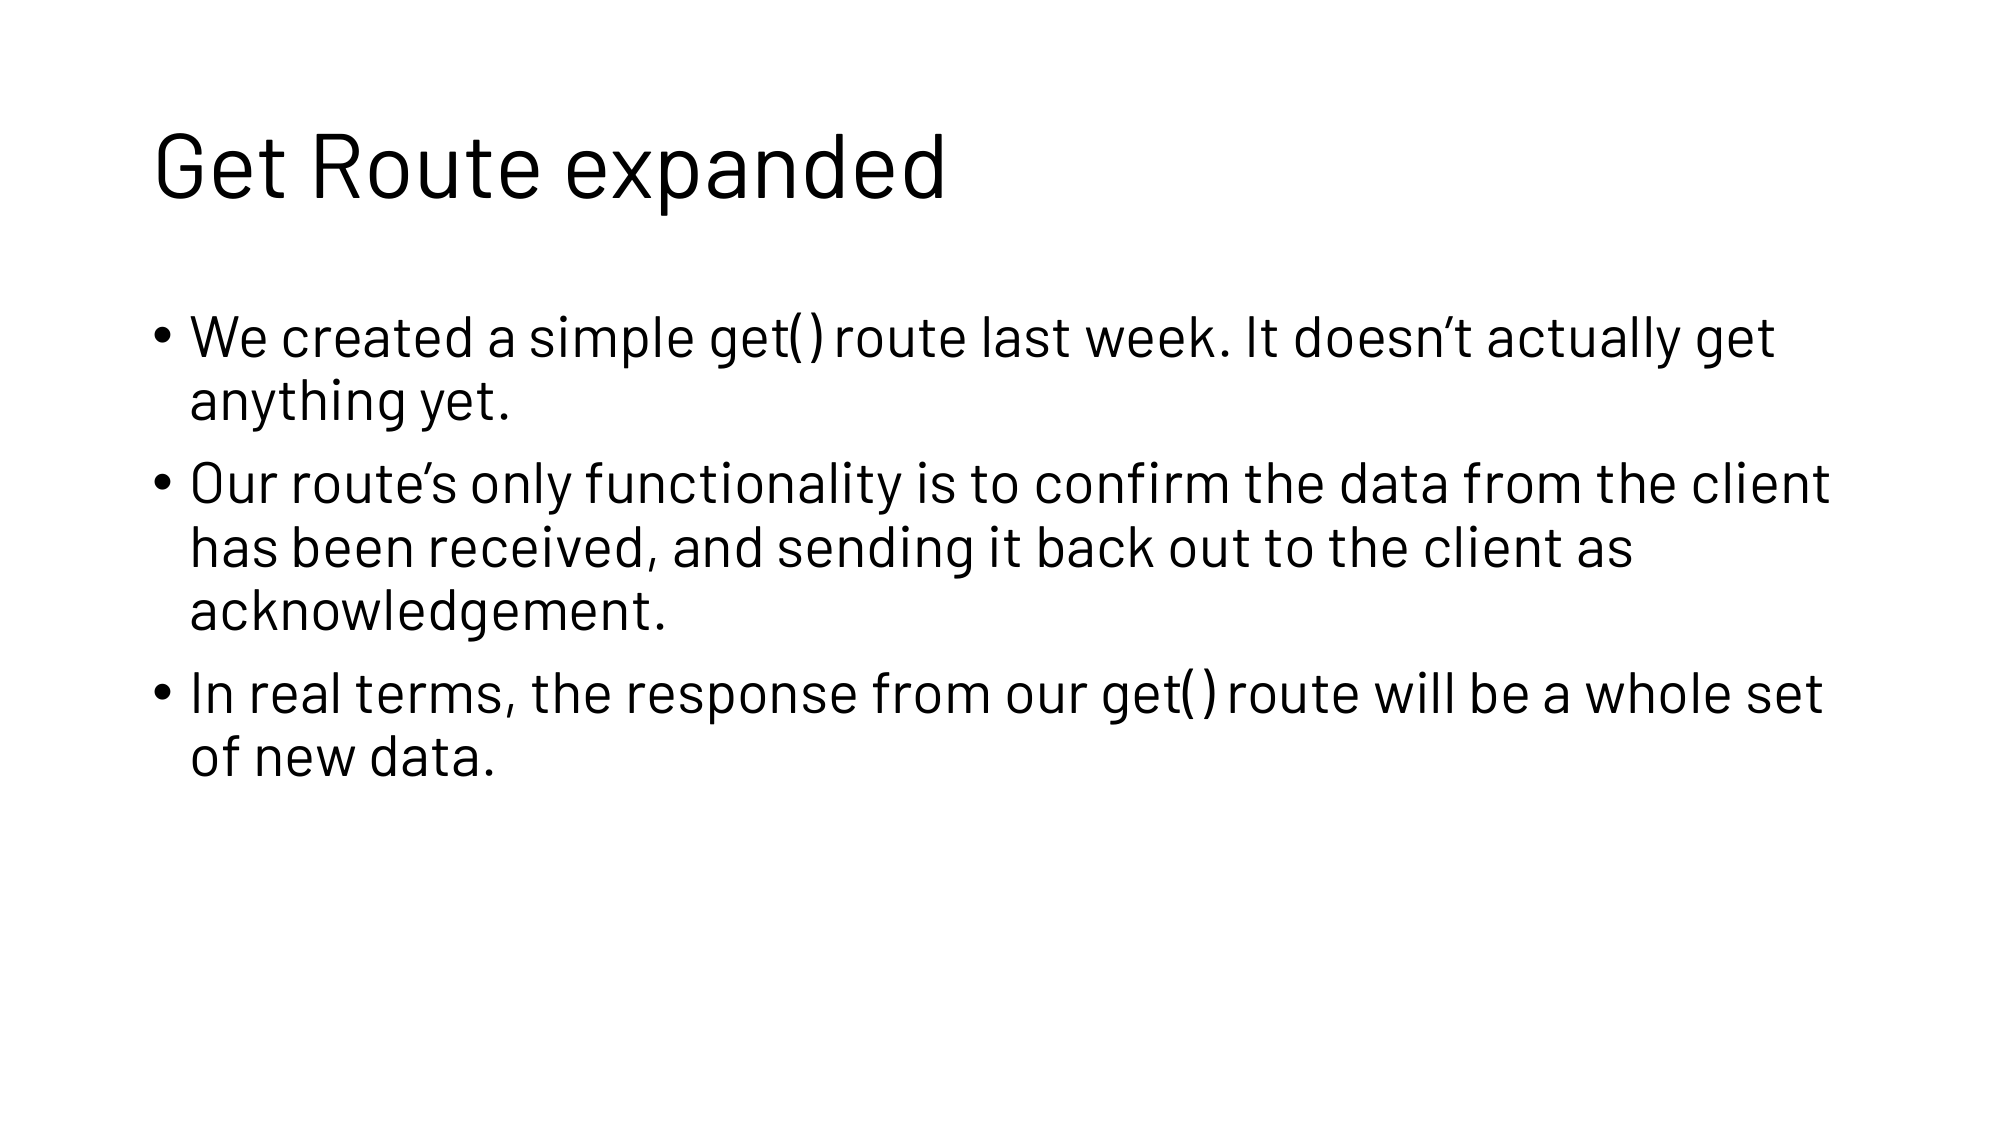

# Get Route expanded
We created a simple get() route last week. It doesn’t actually get anything yet.
Our route’s only functionality is to confirm the data from the client has been received, and sending it back out to the client as acknowledgement.
In real terms, the response from our get() route will be a whole set of new data.